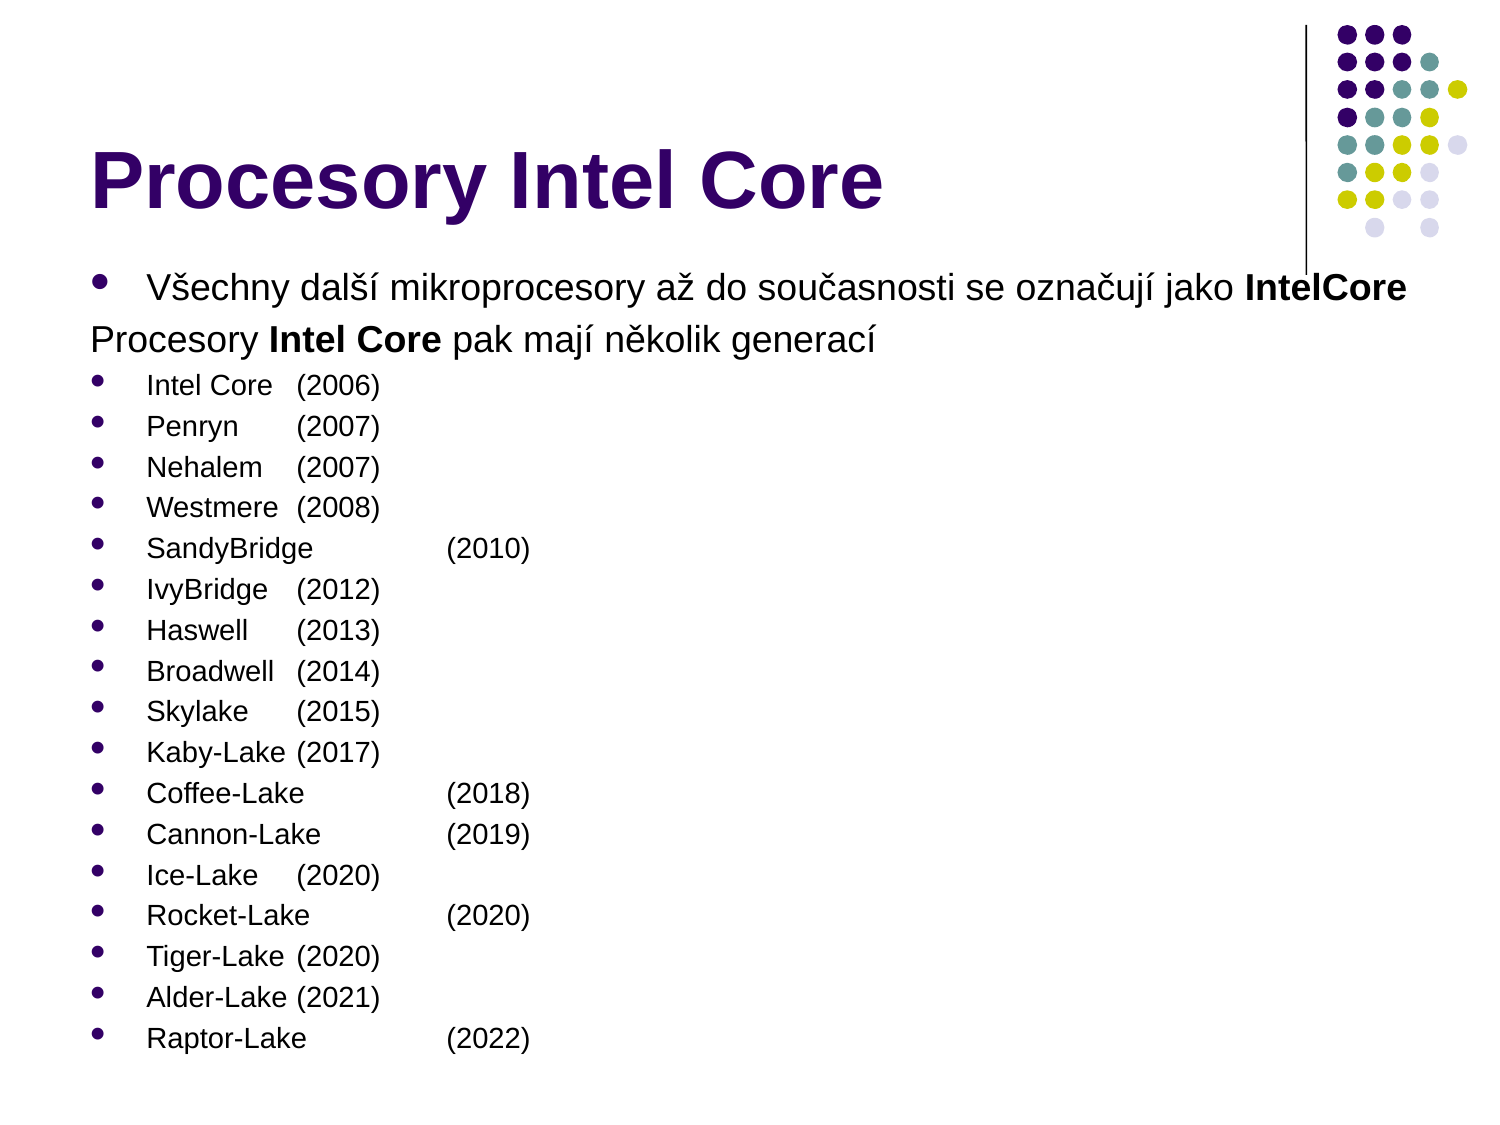

# Procesory Intel Core
Všechny další mikroprocesory až do současnosti se označují jako IntelCore
Procesory Intel Core pak mají několik generací
Intel Core 	(2006)
Penryn  	(2007)
Nehalem	(2007)
Westmere	(2008)
SandyBridge	(2010)
IvyBridge	(2012)
Haswell	(2013)
Broadwell	(2014)
Skylake	(2015)
Kaby-Lake	(2017)
Coffee-Lake	(2018)
Cannon-Lake	(2019)
Ice-Lake	(2020)
Rocket-Lake	(2020)
Tiger-Lake	(2020)
Alder-Lake	(2021)
Raptor-Lake	(2022)